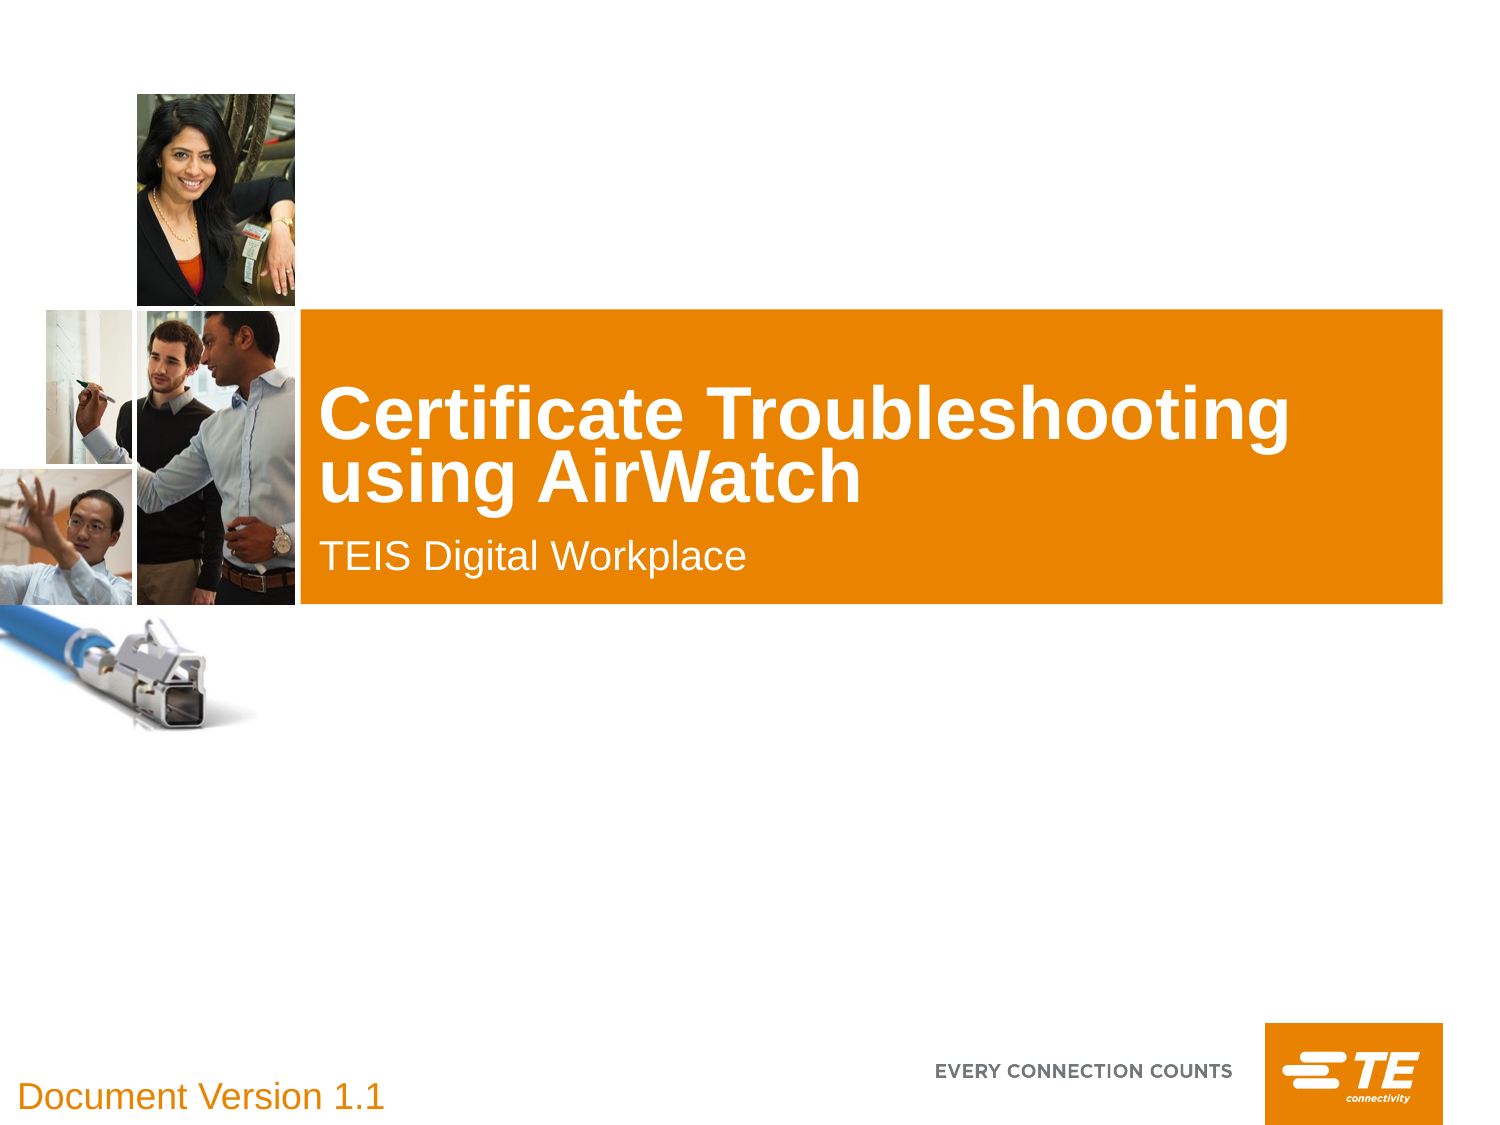

# Certificate Troubleshooting using AirWatch
TEIS Digital Workplace
Document Version 1.1